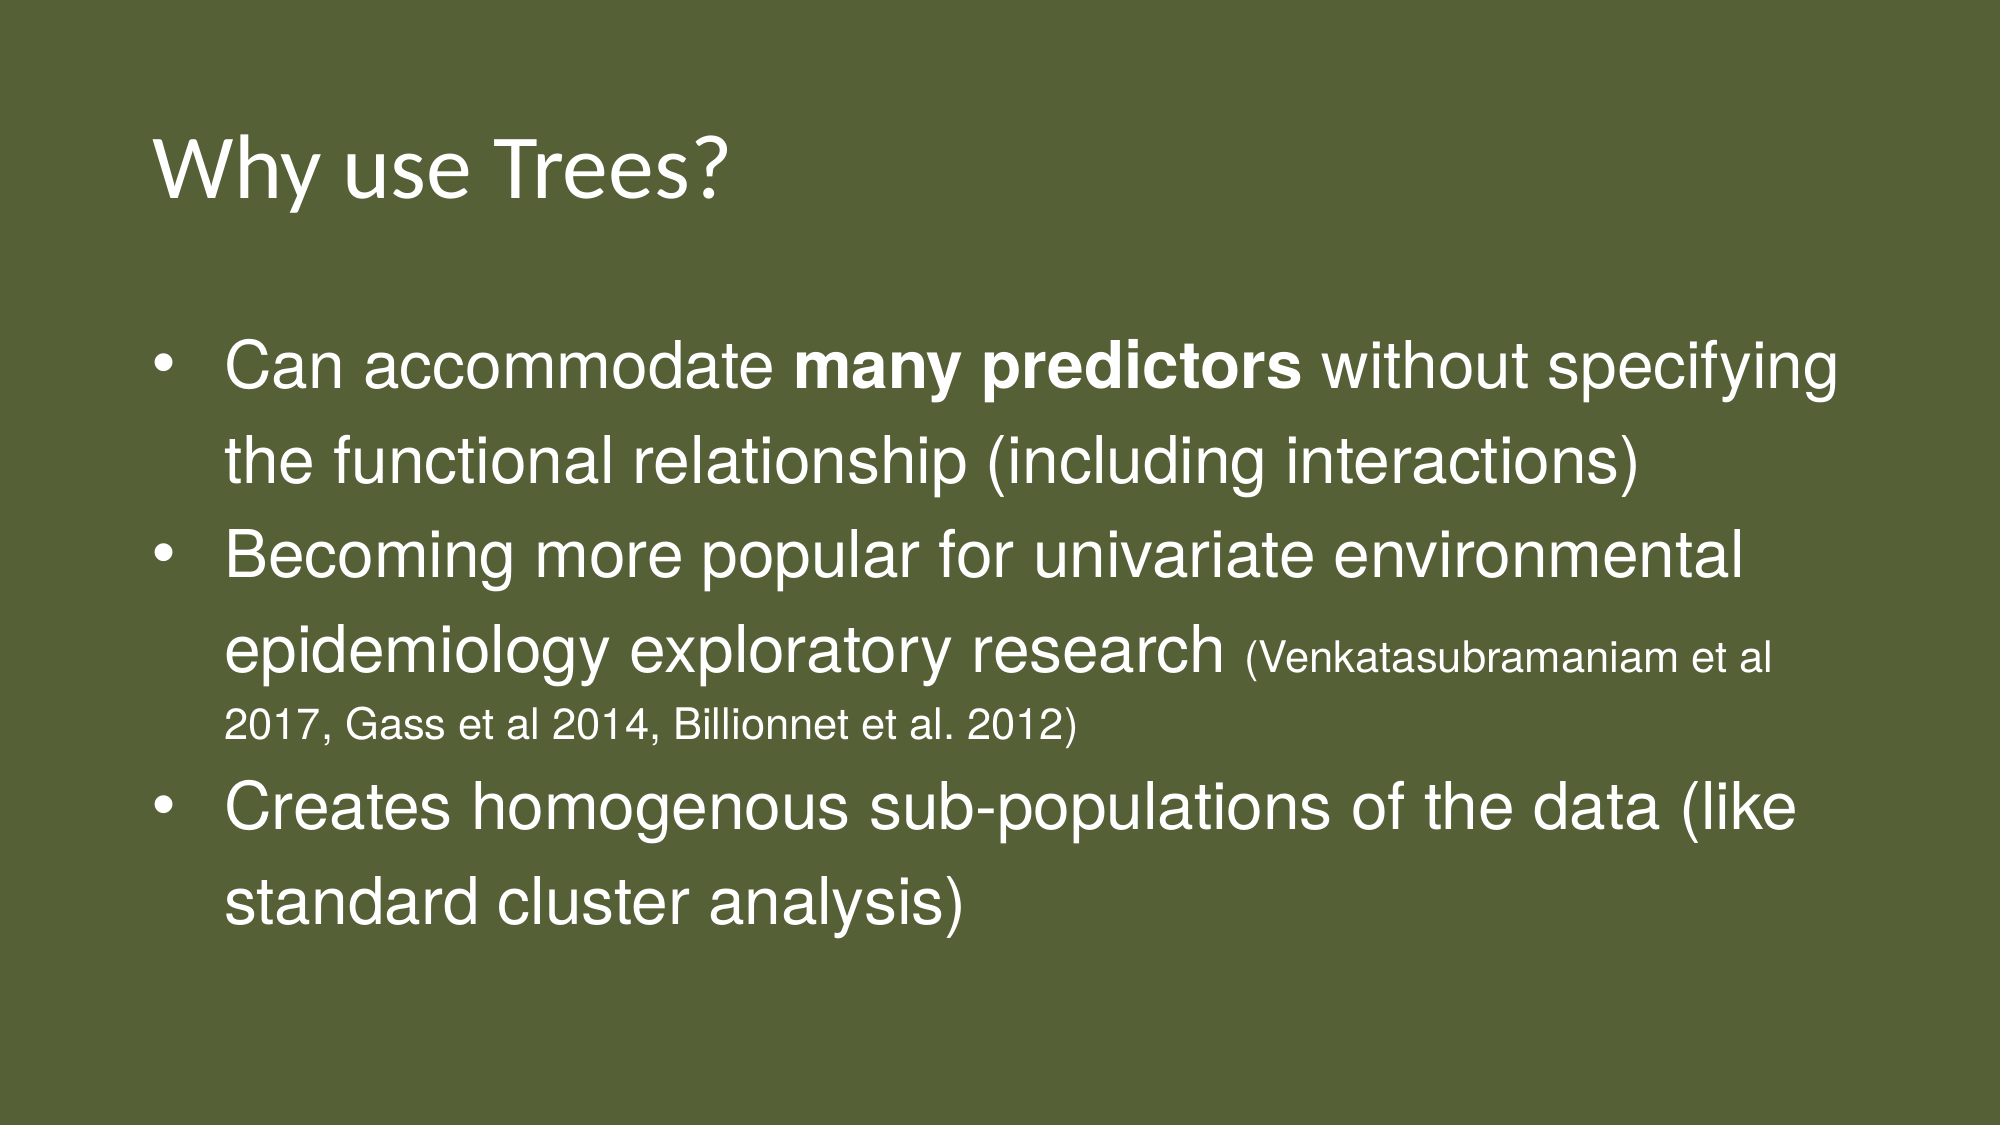

# Why use Trees?
Can accommodate many predictors without specifying the functional relationship (including interactions)
Becoming more popular for univariate environmental epidemiology exploratory research (Venkatasubramaniam et al 2017, Gass et al 2014, Billionnet et al. 2012)
Creates homogenous sub-populations of the data (like standard cluster analysis)